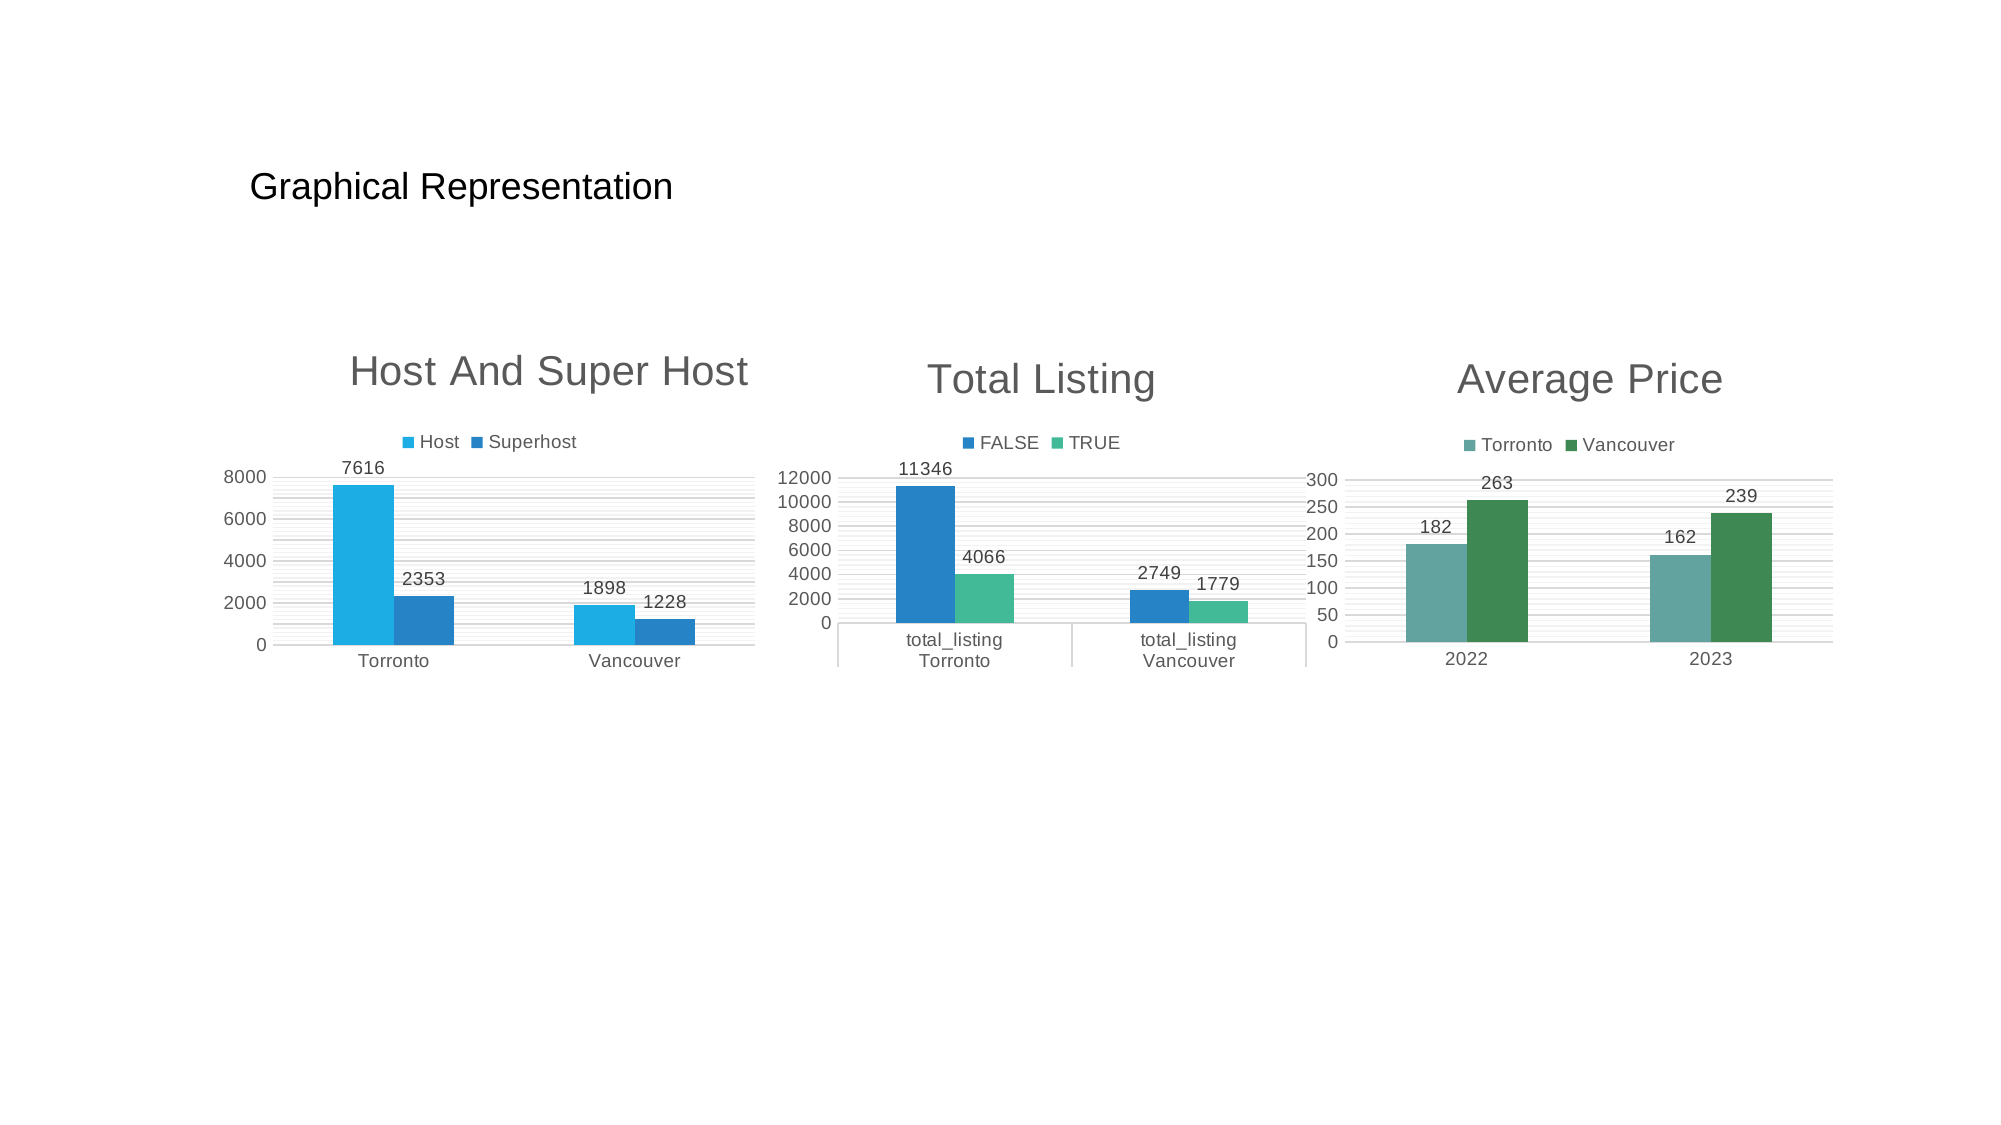

Graphical Representation

### Chart: Host And Super Host

| Category | Host | Superhost |
|---|---|---|
| Torronto | 7616.0 | 2353.0 |
| Vancouver | 1898.0 | 1228.0 |

### Chart: Total Listing

| Category | FALSE | TRUE |
|---|---|---|
| total_listing | 11346.0 | 4066.0 |
| total_listing | 2749.0 | 1779.0 |

### Chart: Average Price

| Category | Torronto | Vancouver |
|---|---|---|
| 2022 | 182.0 | 263.0 |
| 2023 | 162.0 | 239.0 |